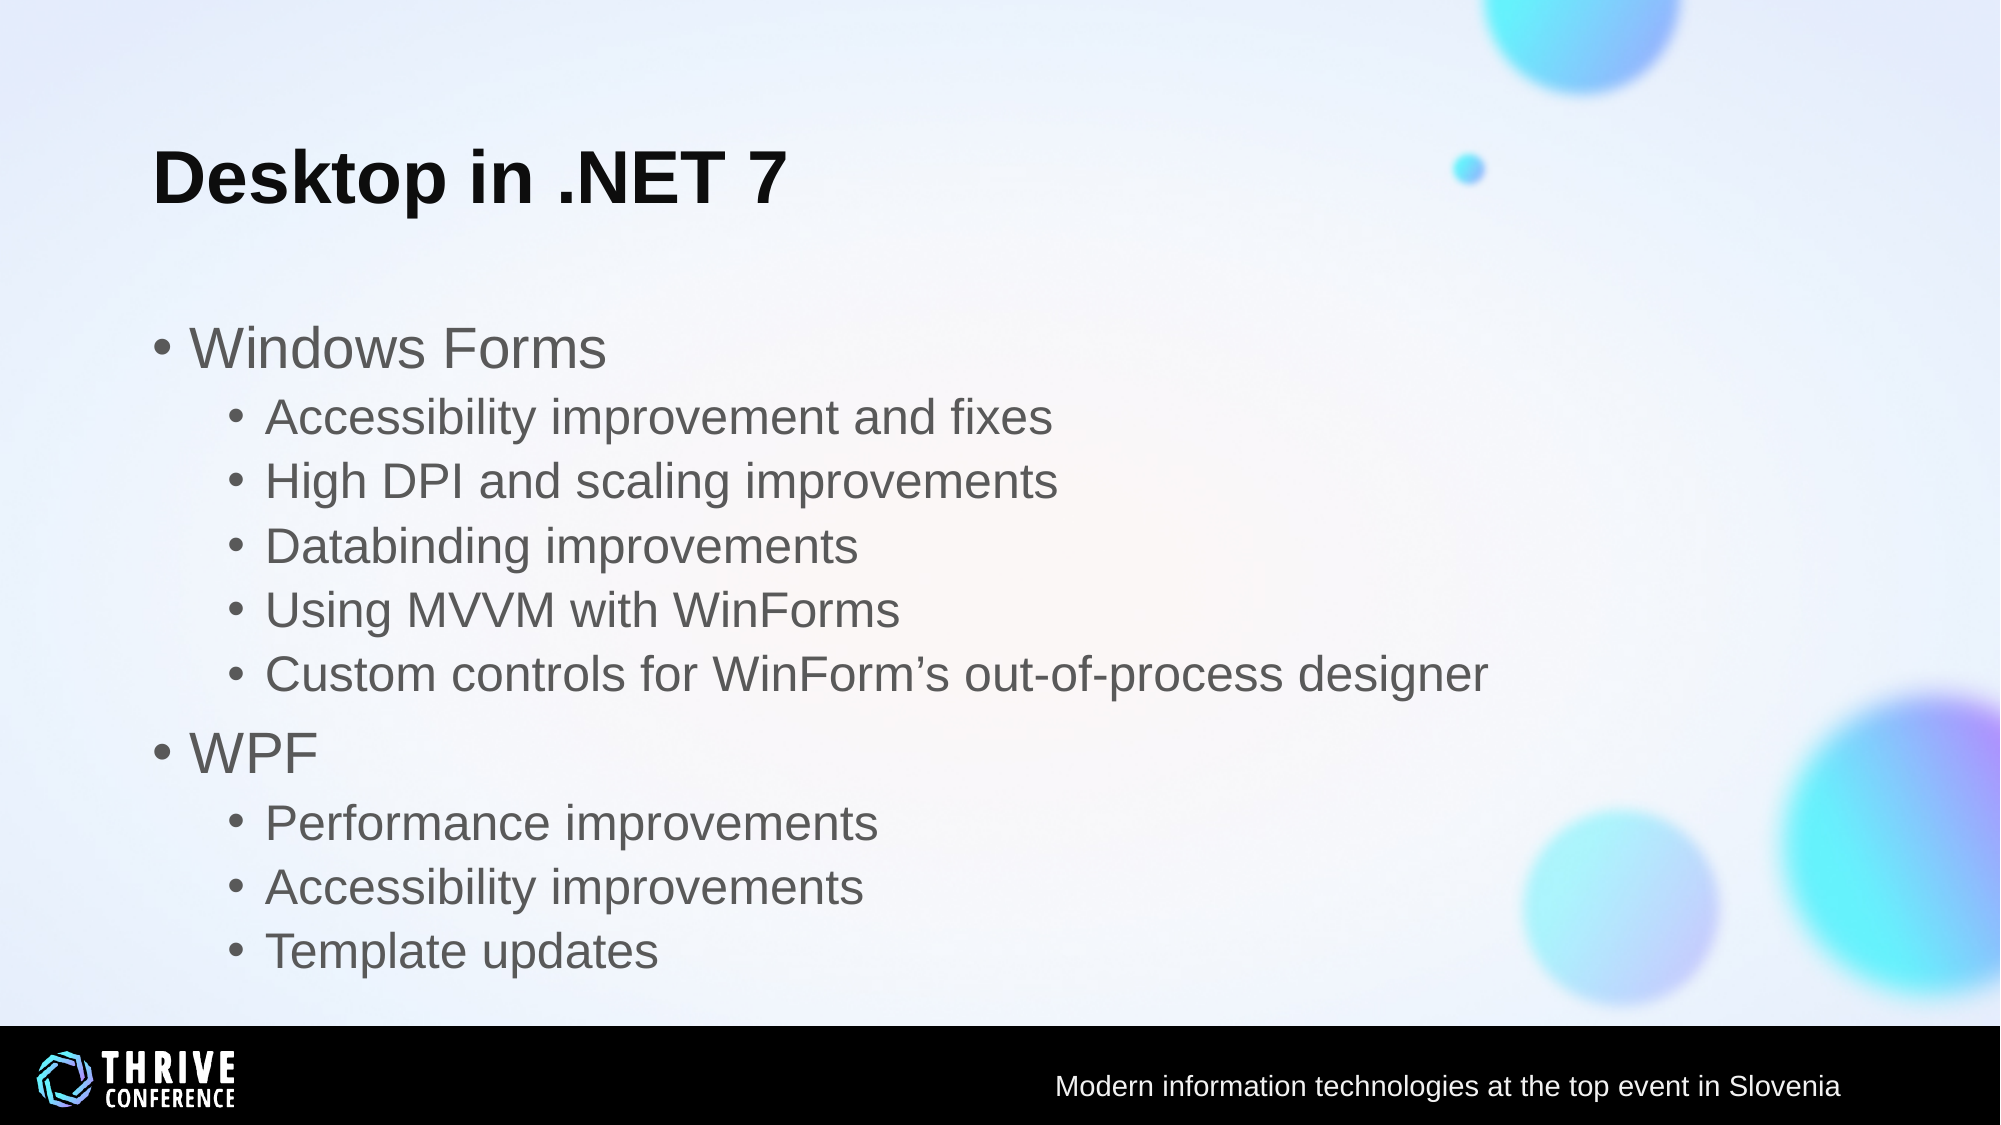

# Desktop in .NET 7
Windows Forms
Accessibility improvement and fixes
High DPI and scaling improvements
Databinding improvements
Using MVVM with WinForms
Custom controls for WinForm’s out-of-process designer
WPF
Performance improvements
Accessibility improvements
Template updates